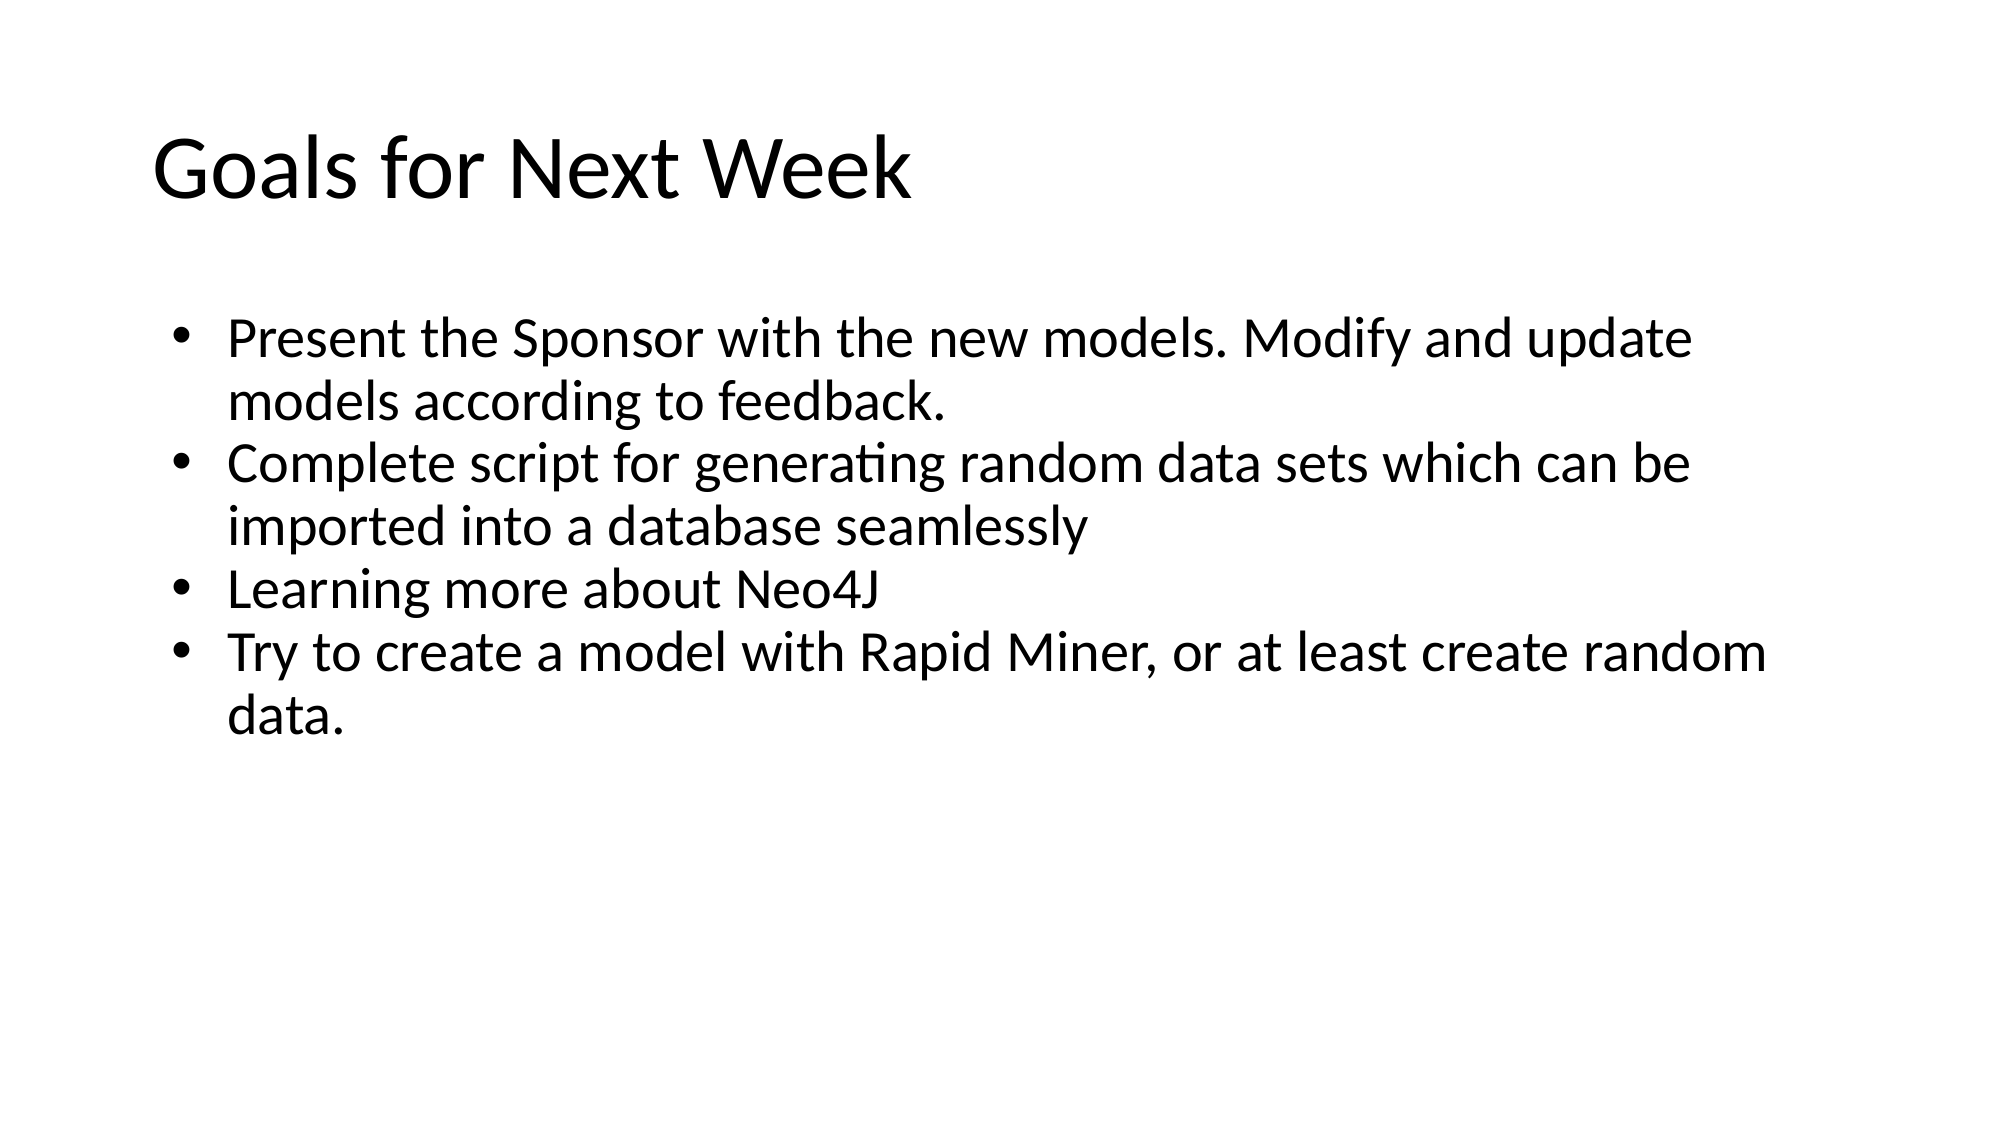

# Goals for Next Week
Present the Sponsor with the new models. Modify and update models according to feedback.
Complete script for generating random data sets which can be imported into a database seamlessly
Learning more about Neo4J
Try to create a model with Rapid Miner, or at least create random data.